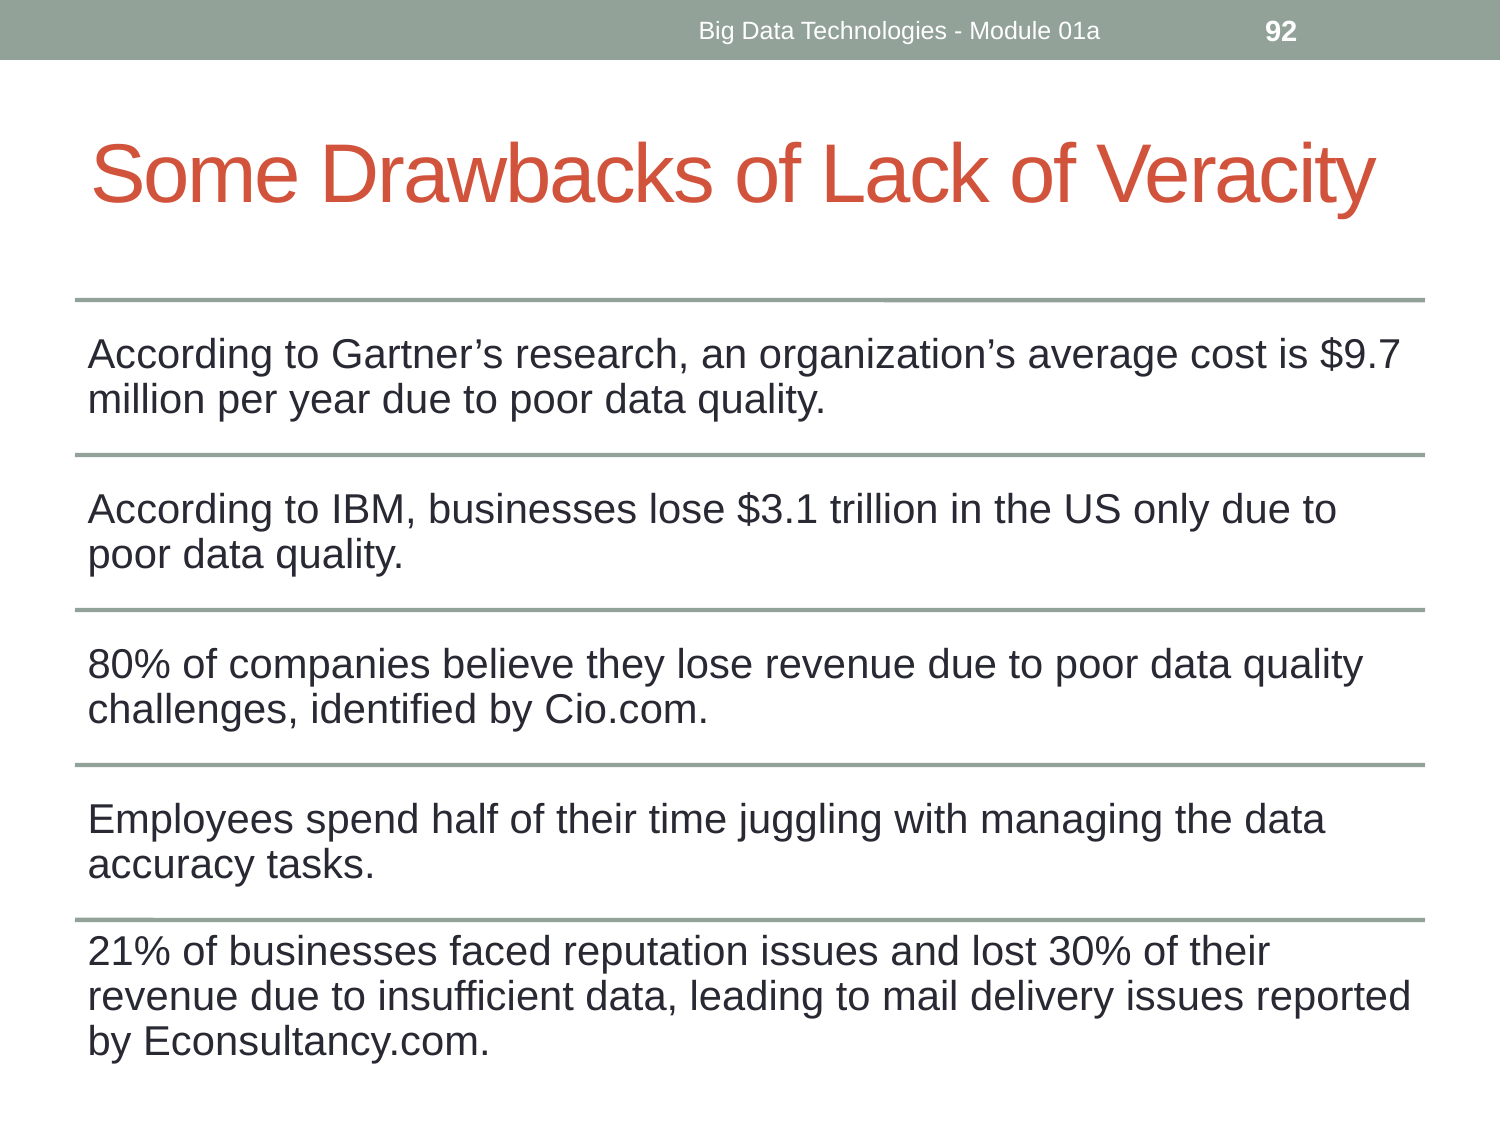

Big Data Technologies - Module 01a
92
# Some Drawbacks of Lack of Veracity
According to Gartner’s research, an organization’s average cost is $9.7 million per year due to poor data quality.
According to IBM, businesses lose $3.1 trillion in the US only due to poor data quality.
80% of companies believe they lose revenue due to poor data quality challenges, identified by Cio.com.
Employees spend half of their time juggling with managing the data accuracy tasks.
21% of businesses faced reputation issues and lost 30% of their revenue due to insufficient data, leading to mail delivery issues reported by Econsultancy.com.